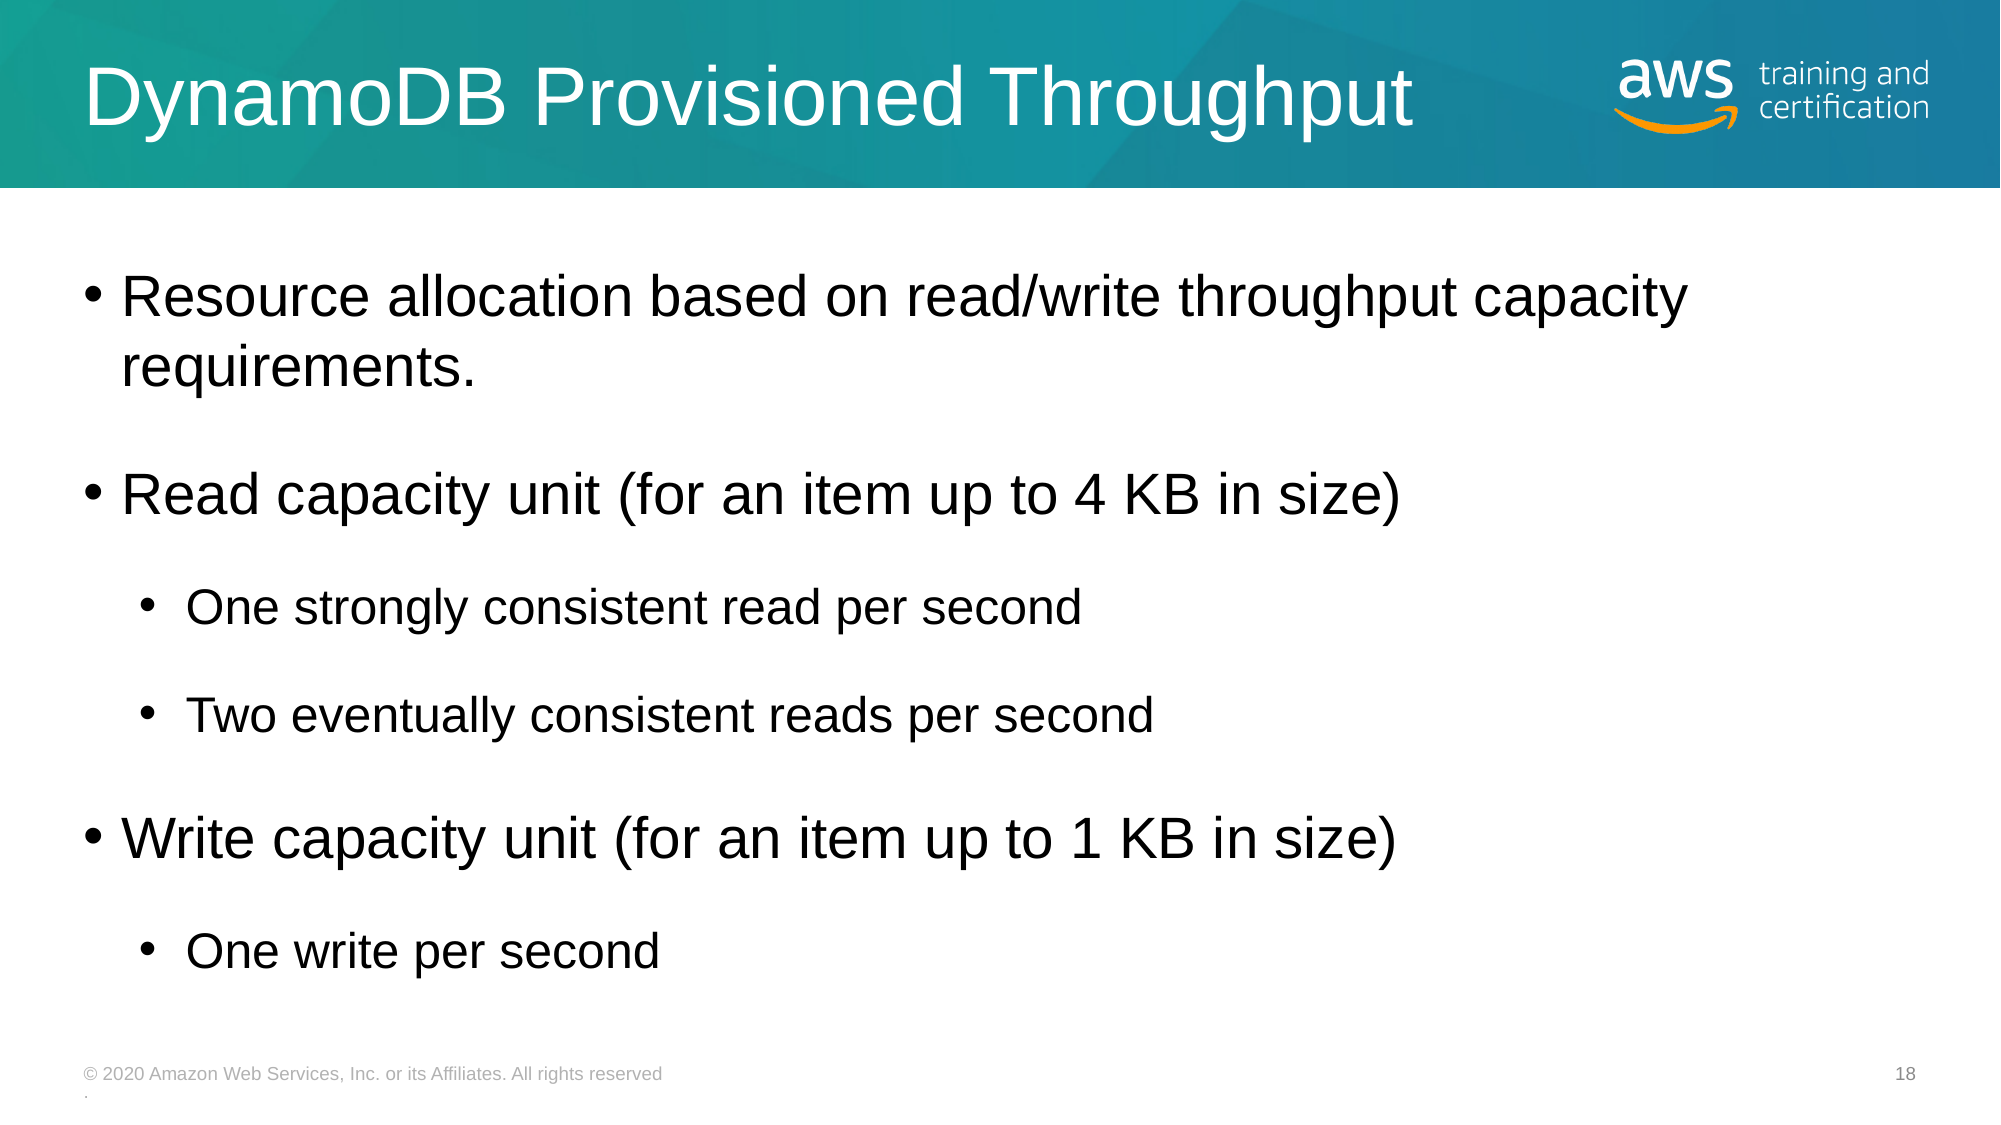

# DynamoDB Provisioned Throughput
Resource allocation based on read/write throughput capacity requirements.
Read capacity unit (for an item up to 4 KB in size)
One strongly consistent read per second
Two eventually consistent reads per second
Write capacity unit (for an item up to 1 KB in size)
One write per second
© 2020 Amazon Web Services, Inc. or its Affiliates. All rights reserved.
18